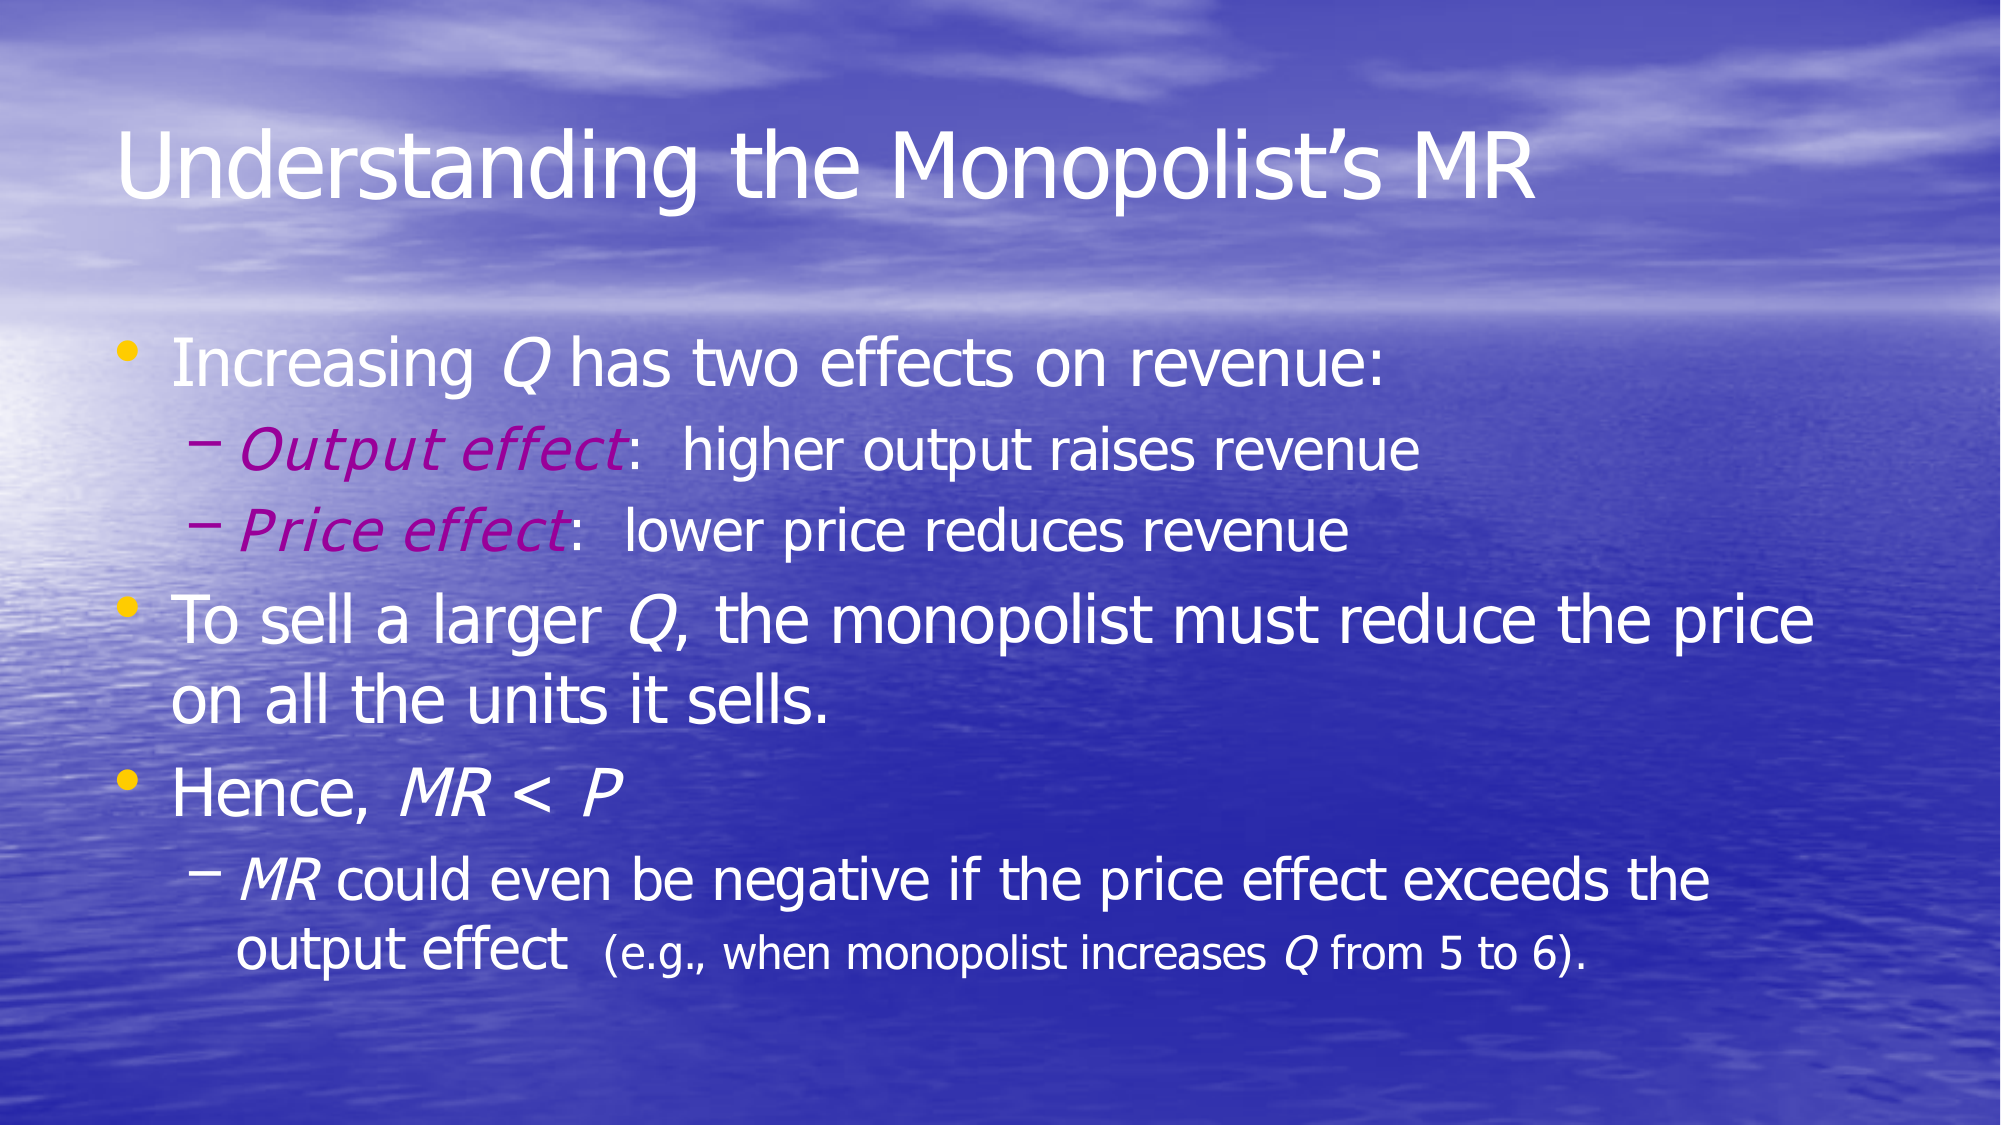

# Understanding the Monopolist’s MR
Increasing Q has two effects on revenue:
Output effect:  higher output raises revenue
Price effect:  lower price reduces revenue
To sell a larger Q, the monopolist must reduce the price on all the units it sells.
Hence, MR < P
MR could even be negative if the price effect exceeds the output effect  (e.g., when monopolist increases Q from 5 to 6).